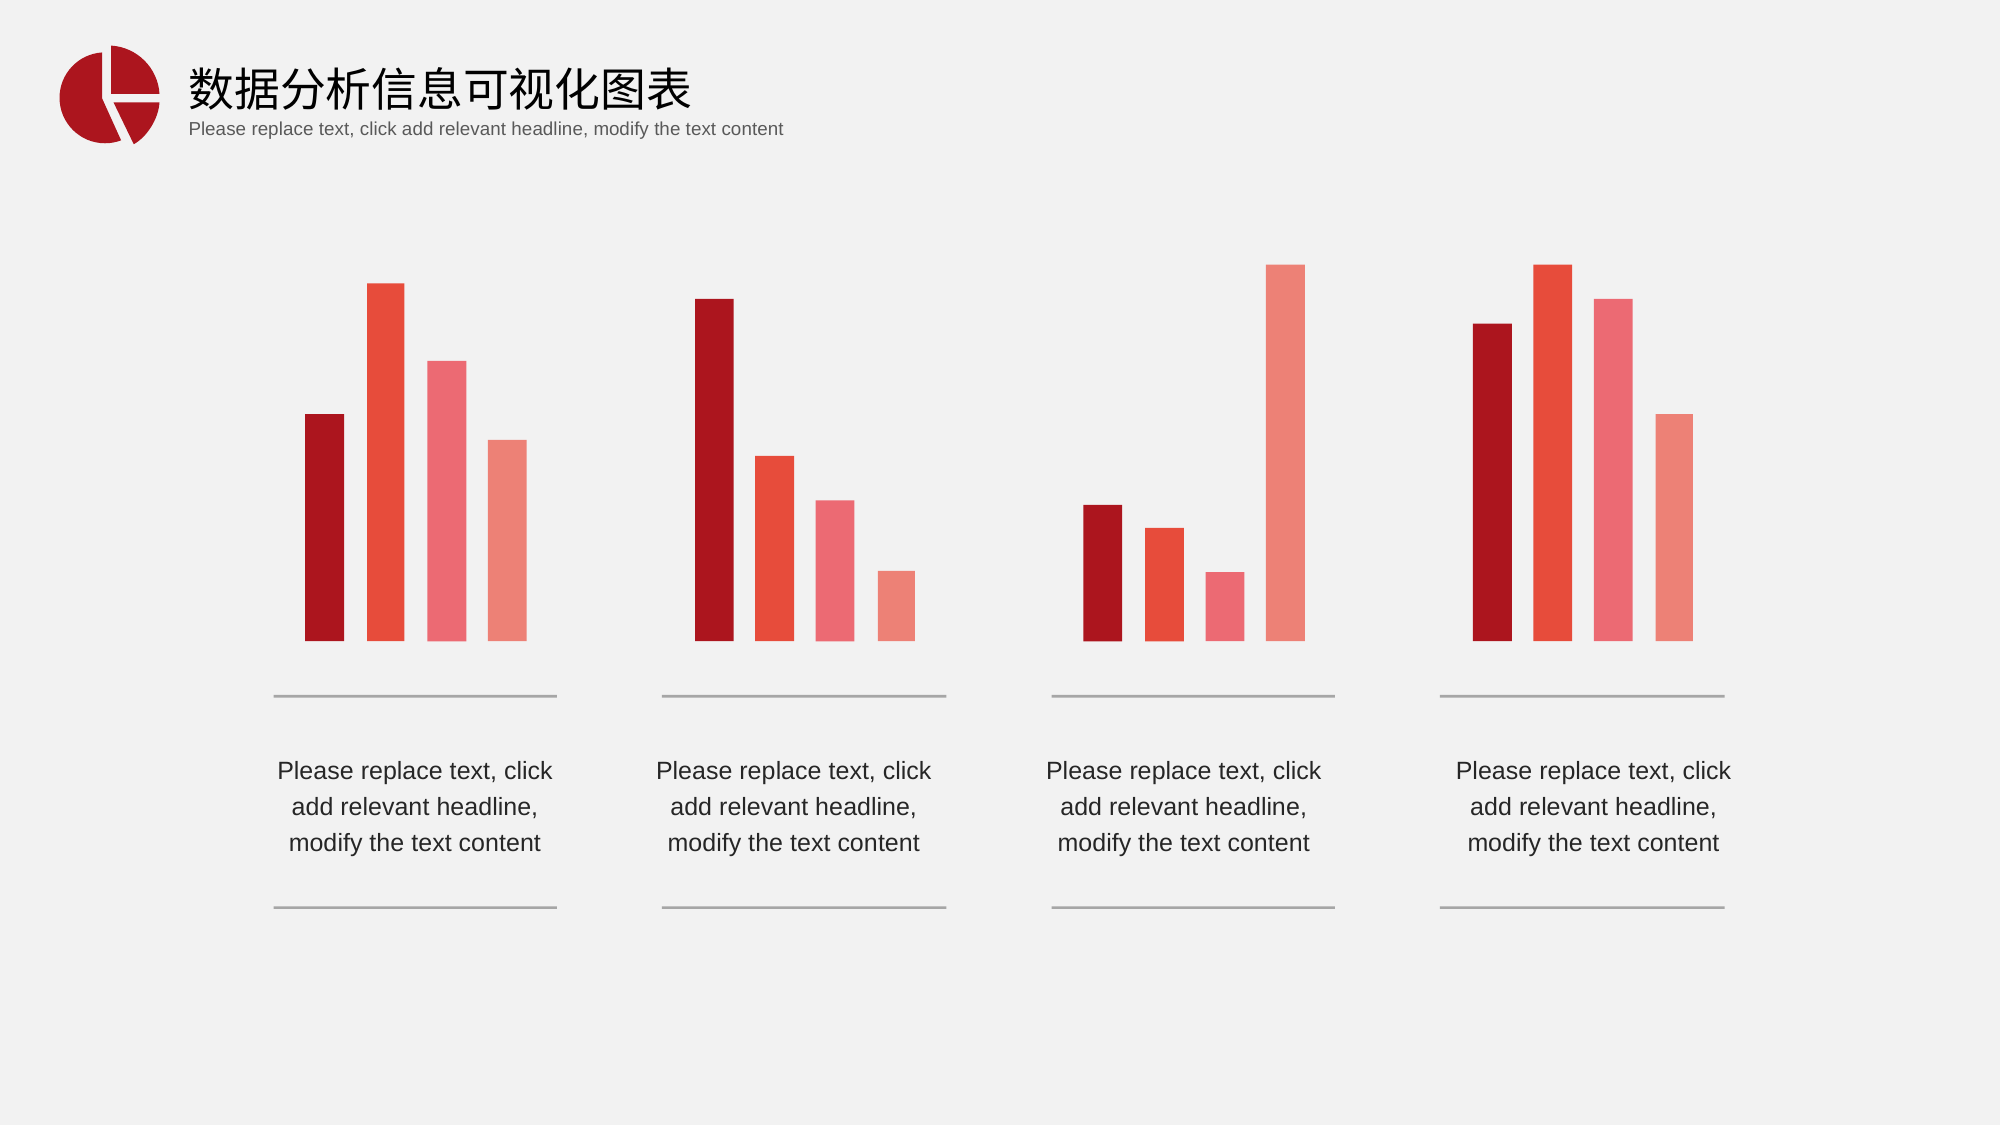

Please replace text, click add relevant headline, modify the text content
Please replace text, click add relevant headline, modify the text content
Please replace text, click add relevant headline, modify the text content
Please replace text, click add relevant headline, modify the text content